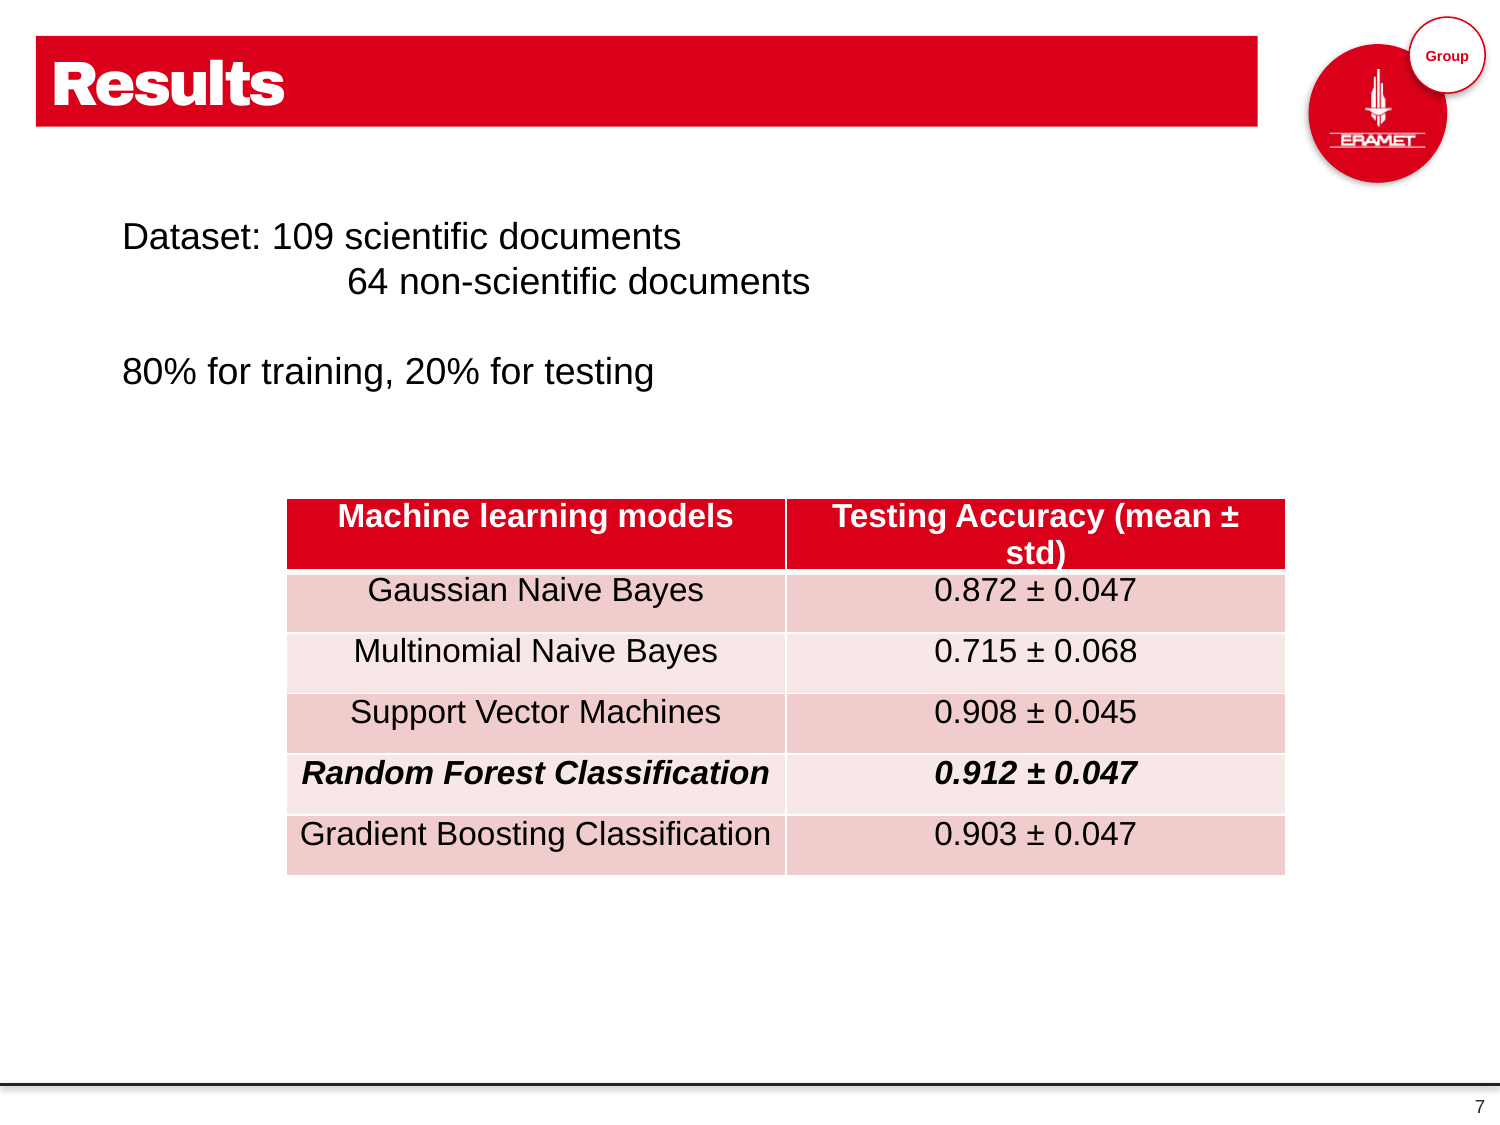

Results
Dataset: 109 scientific documents
	64 non-scientific documents

80% for training, 20% for testing
| Machine learning models | Testing Accuracy (mean ± std) |
| --- | --- |
| Gaussian Naive Bayes | 0.872 ± 0.047 |
| Multinomial Naive Bayes | 0.715 ± 0.068 |
| Support Vector Machines | 0.908 ± 0.045 |
| Random Forest Classification | 0.912 ± 0.047 |
| Gradient Boosting Classification | 0.903 ± 0.047 |
7